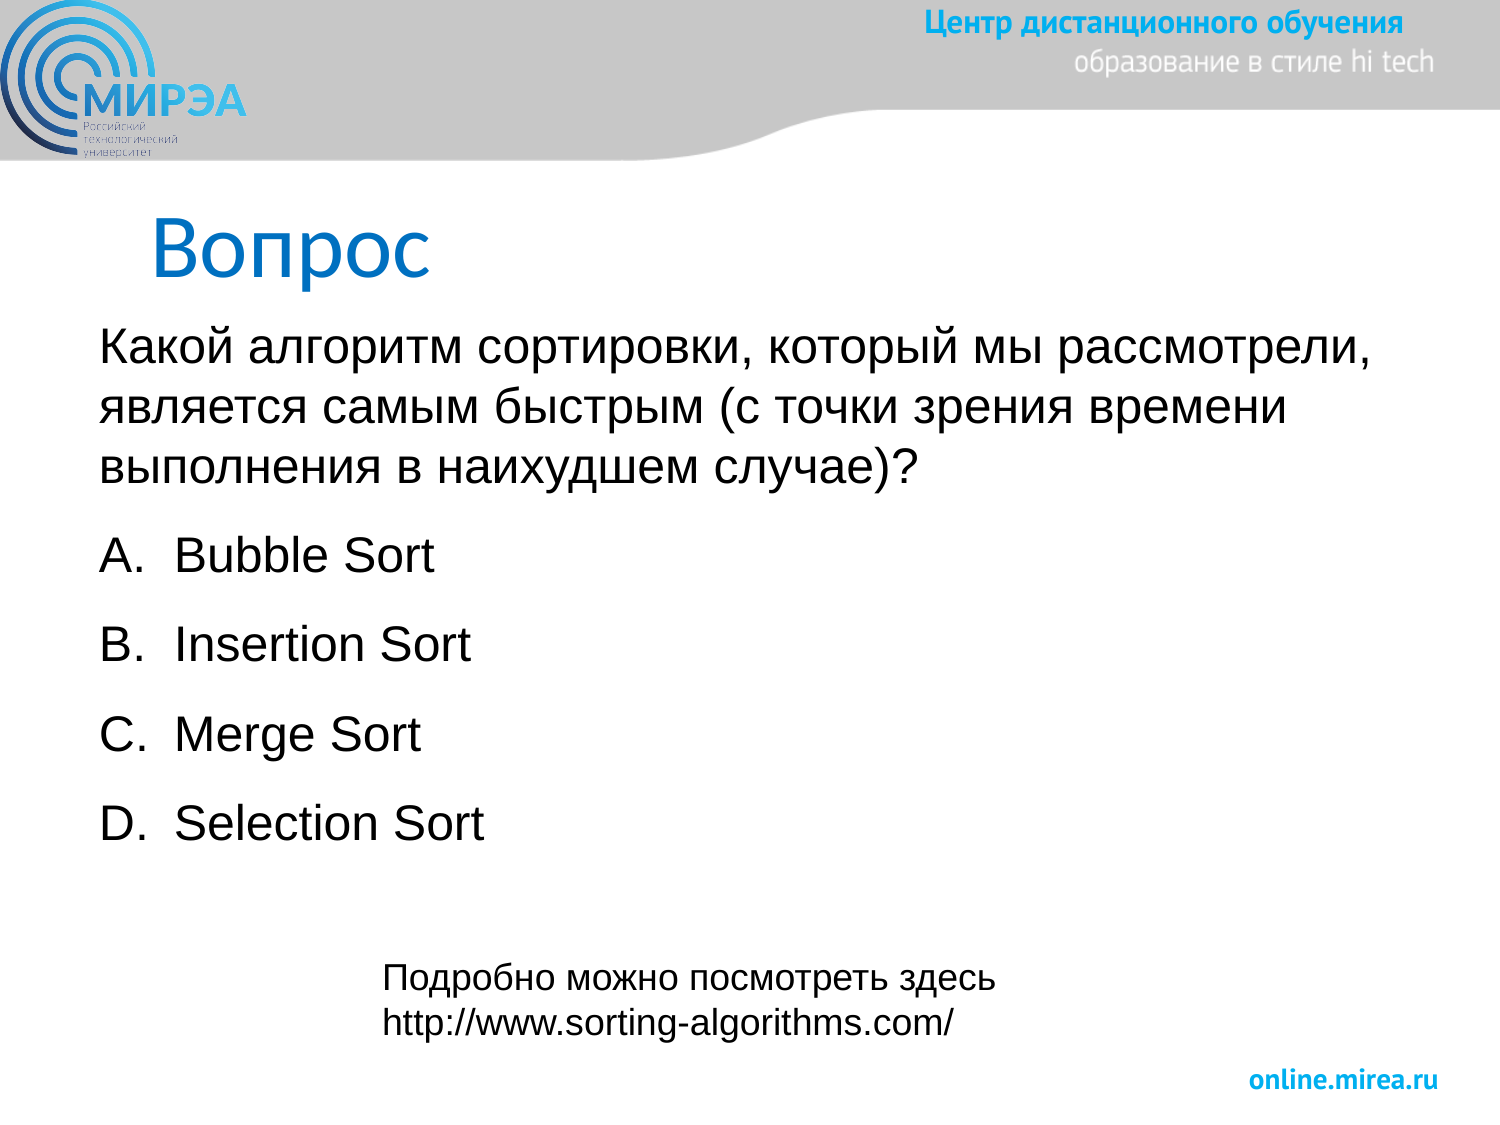

Вопрос
Какой алгоритм сортировки, который мы рассмотрели, является самым быстрым (с точки зрения времени выполнения в наихудшем случае)?
Bubble Sort
Insertion Sort
Merge Sort
Selection Sort
Подробно можно посмотреть здесь http://www.sorting-algorithms.com/